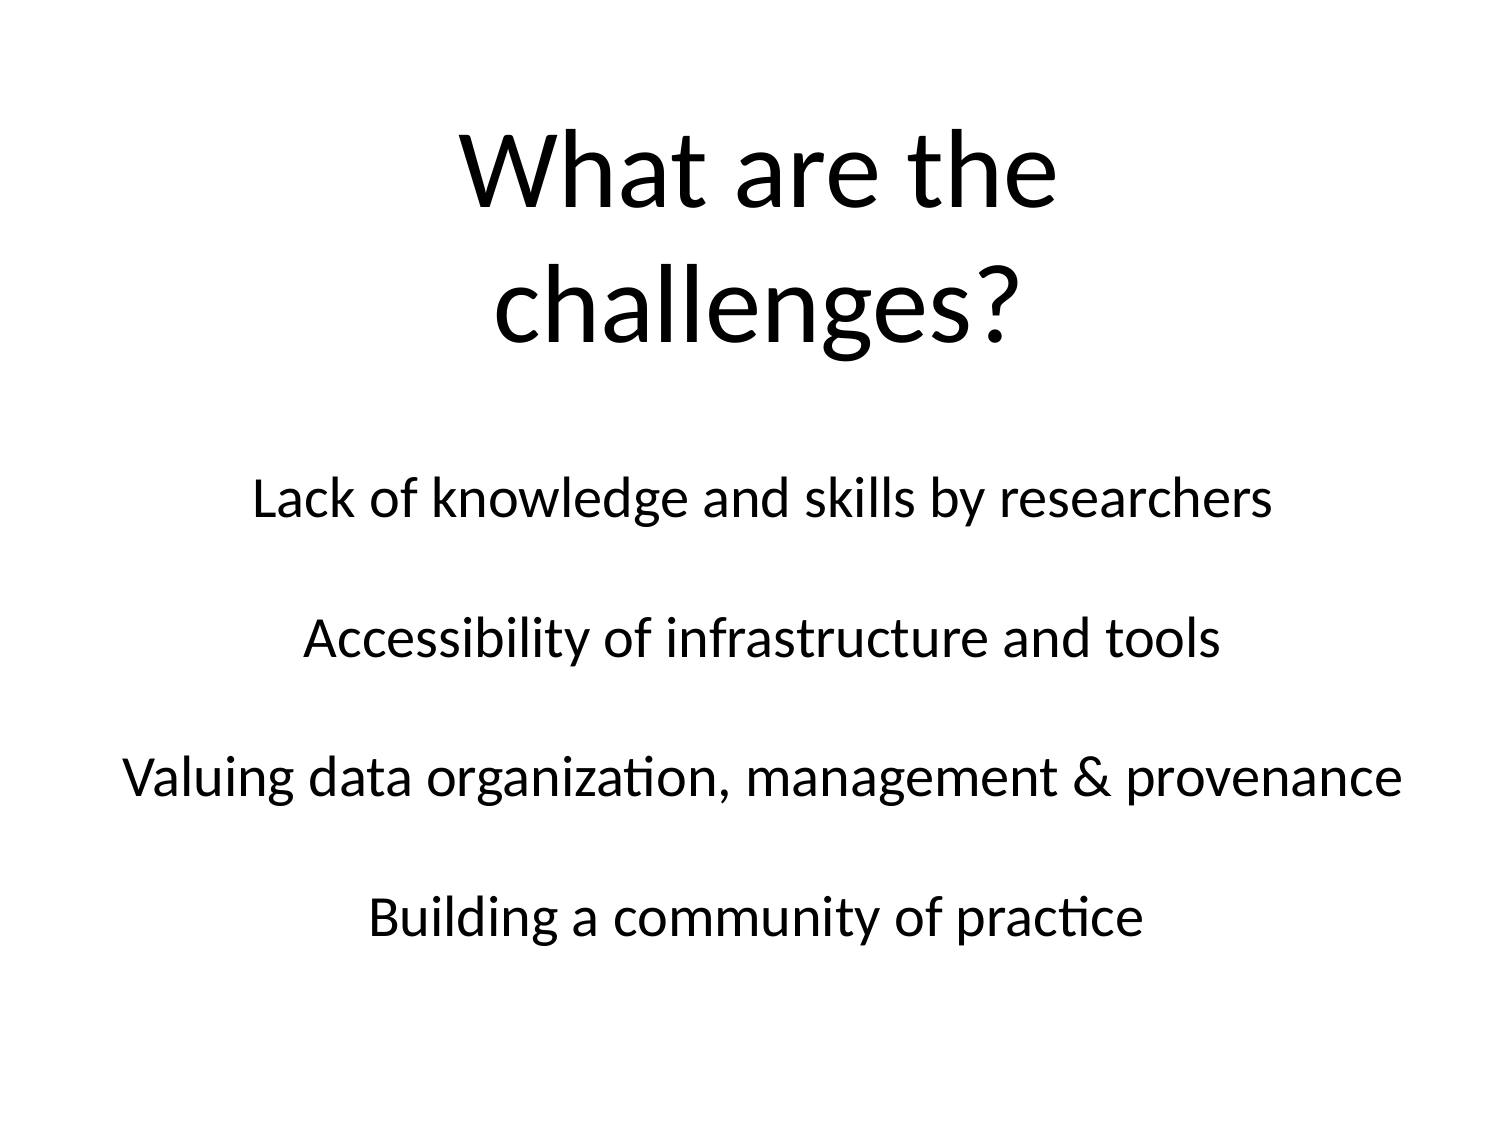

What are the challenges?

Lack of knowledge and skills by researchers

Accessibility of infrastructure and tools

Valuing data organization, management & provenance

Building a community of practice